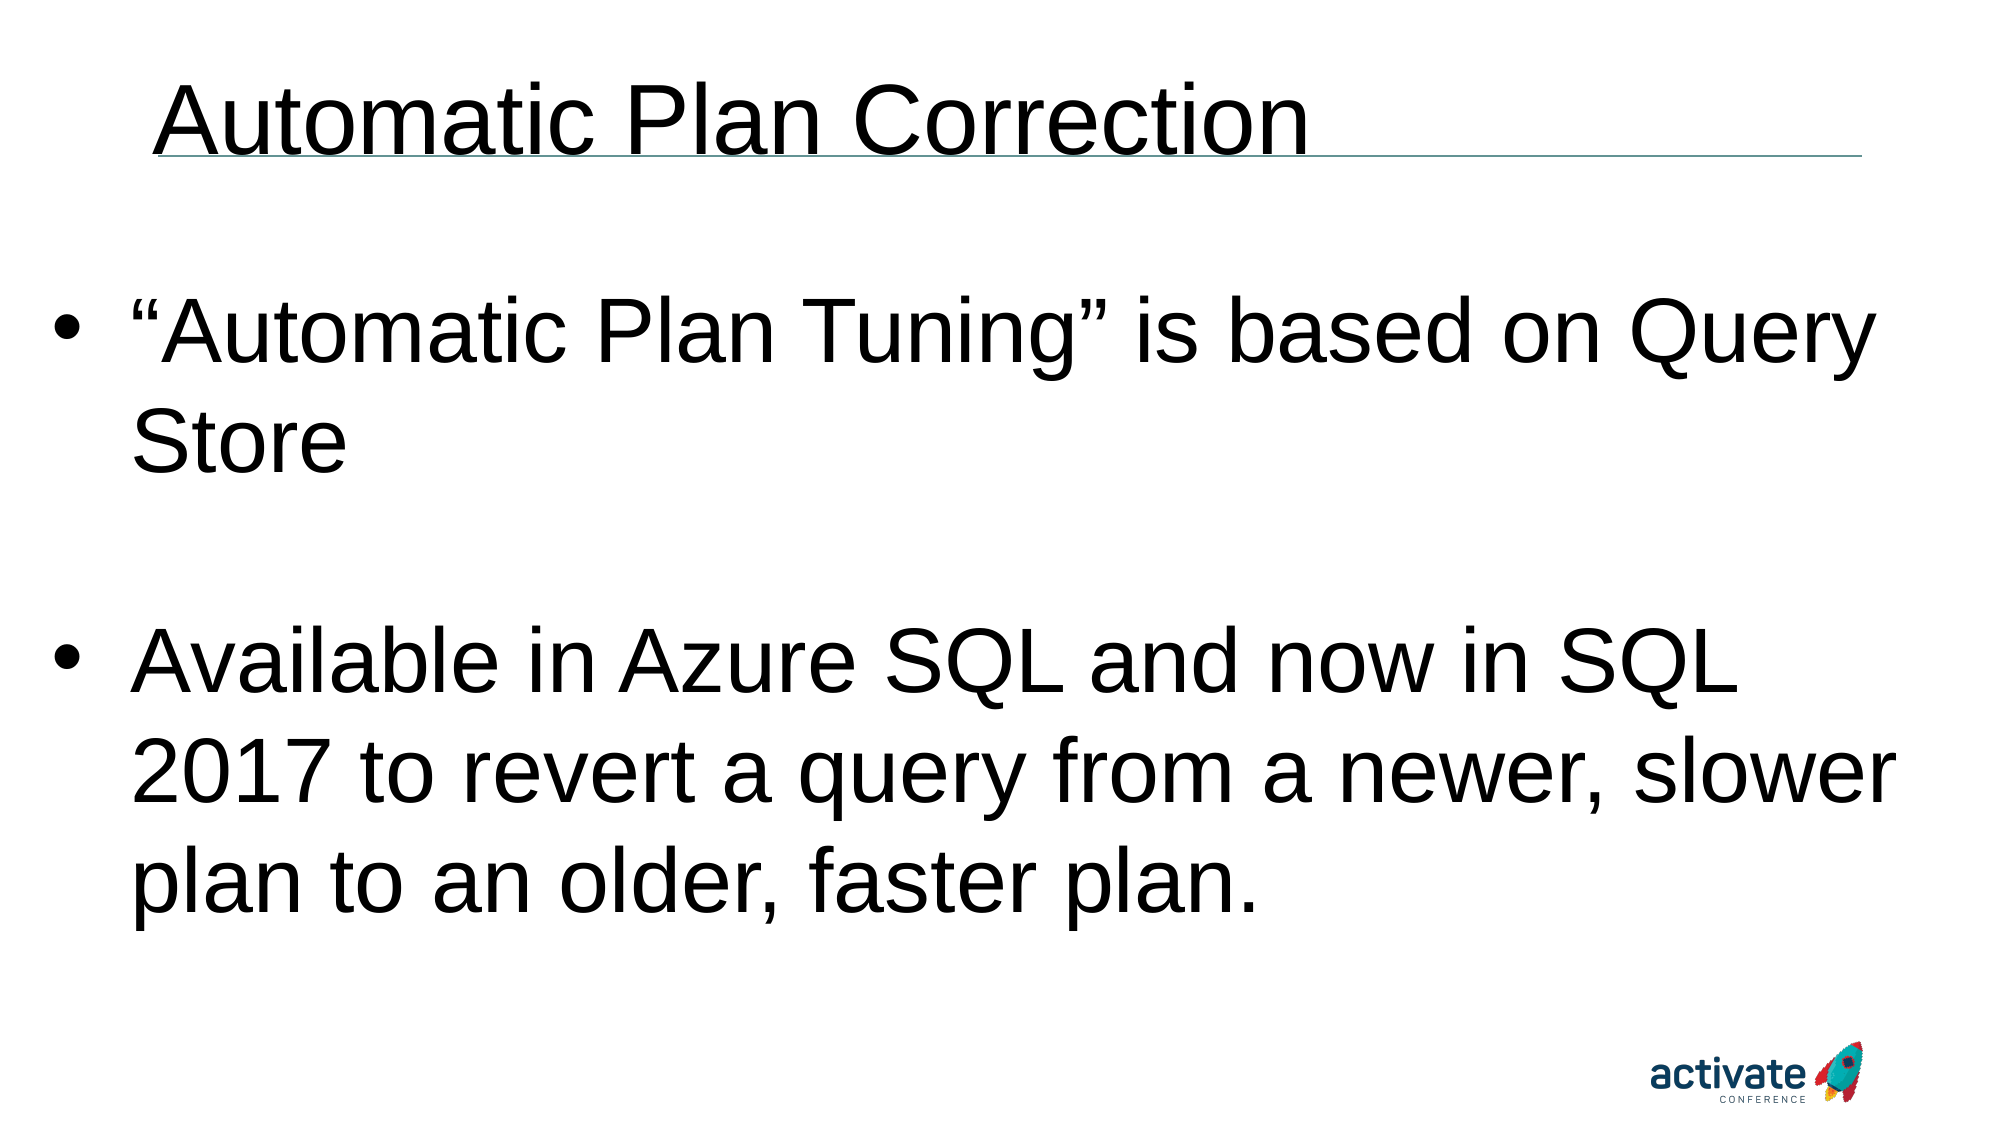

# Automatic Plan Correction
“Automatic Plan Tuning” is based on Query Store

Available in Azure SQL and now in SQL 2017 to revert a query from a newer, slower plan to an older, faster plan.